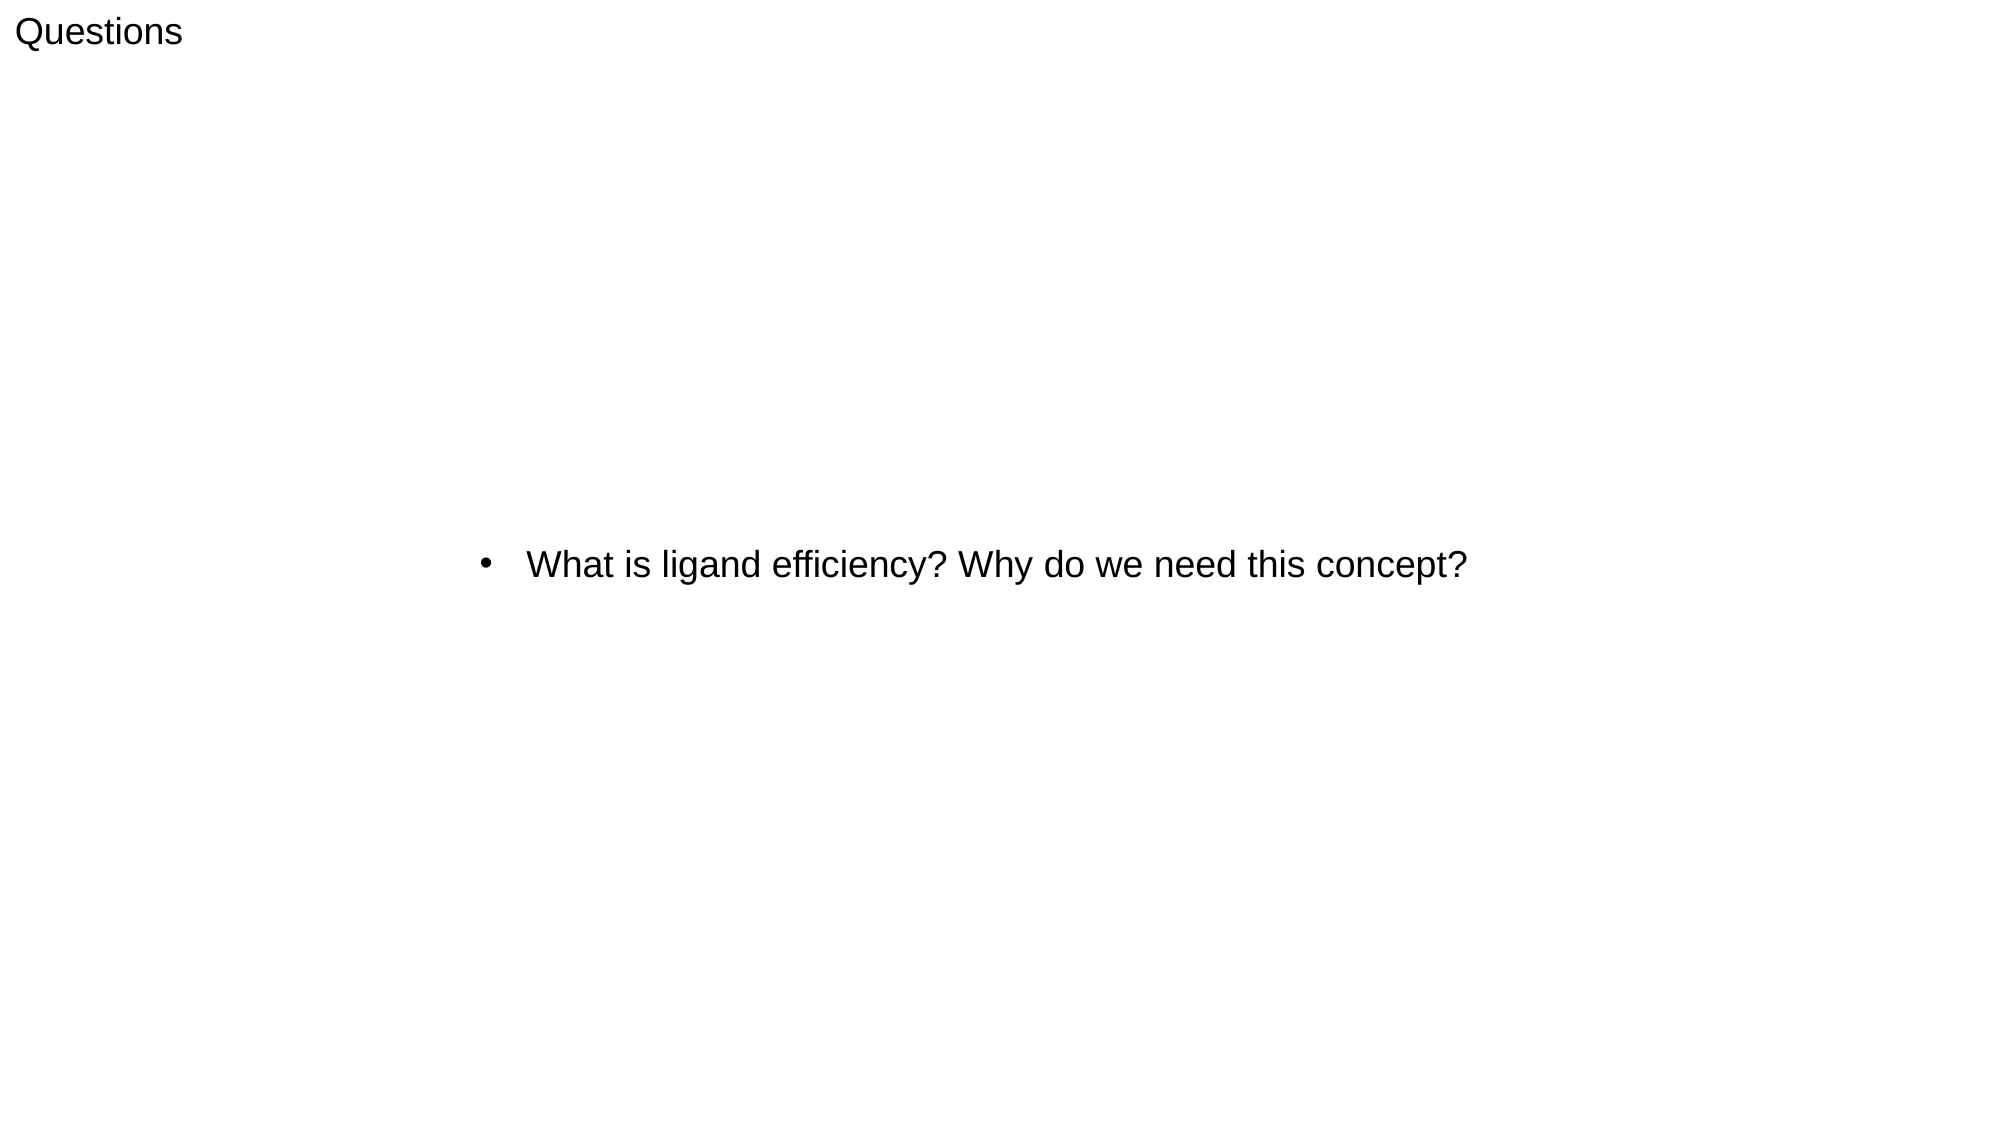

Questions
What is ligand efficiency? Why do we need this concept?